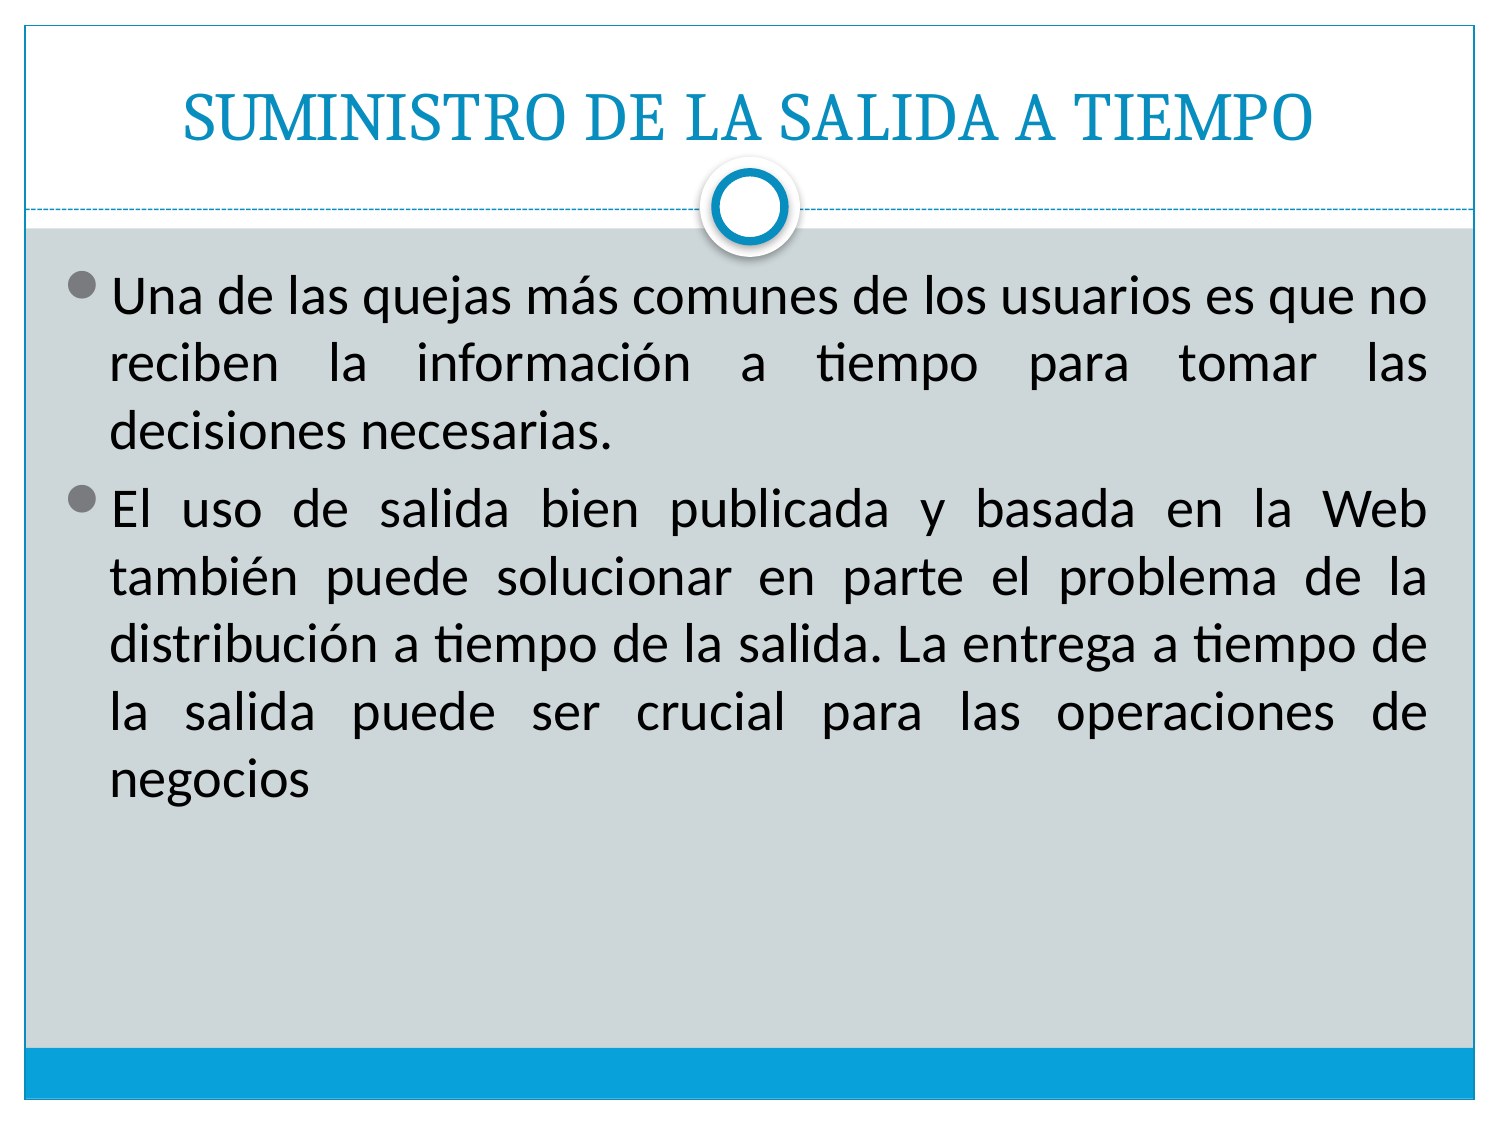

# SUMINISTRO DE LA SALIDA A TIEMPO
Una de las quejas más comunes de los usuarios es que no reciben la información a tiempo para tomar las decisiones necesarias.
El uso de salida bien publicada y basada en la Web también puede solucionar en parte el problema de la distribución a tiempo de la salida. La entrega a tiempo de la salida puede ser crucial para las operaciones de negocios